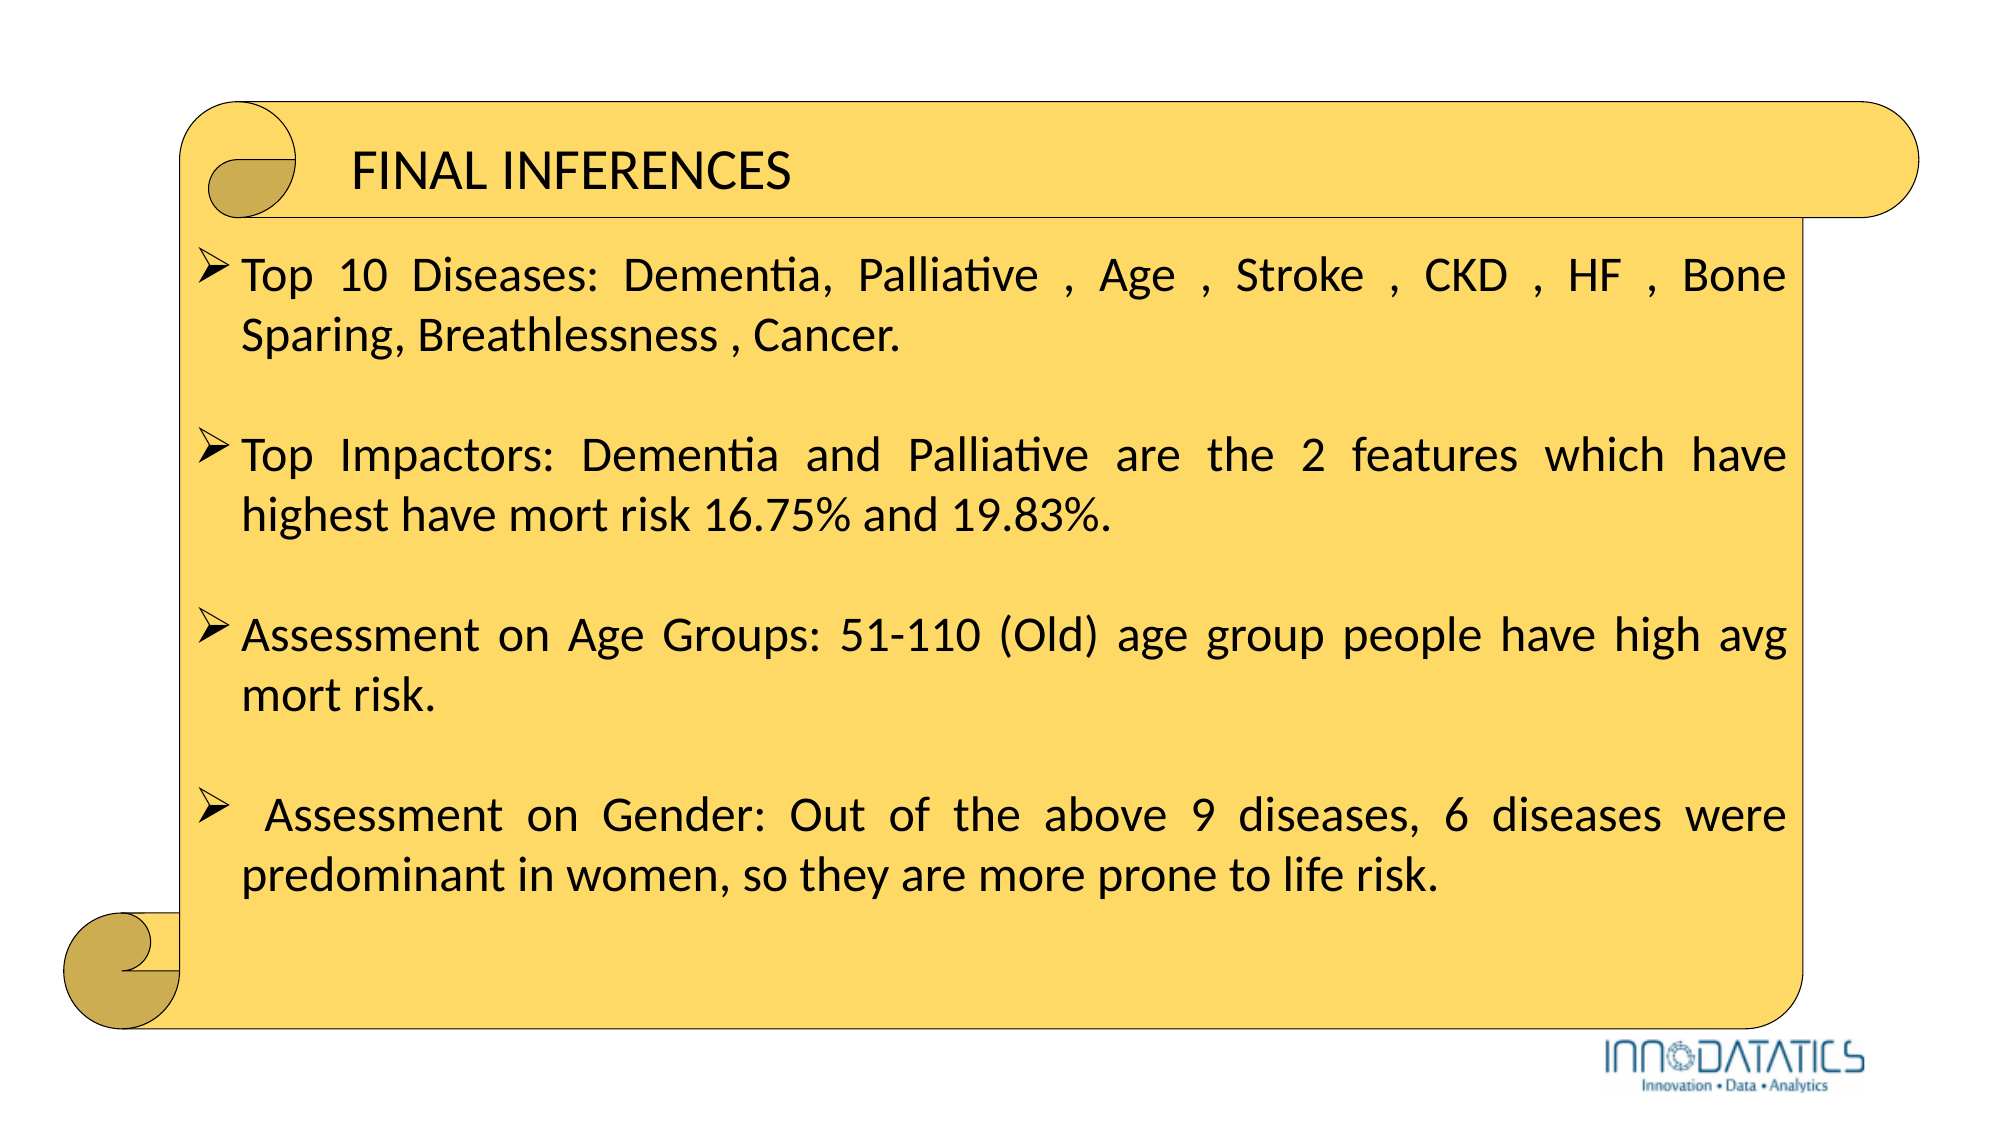

Top 10 Diseases: Dementia, Palliative , Age , Stroke , CKD , HF , Bone Sparing, Breathlessness , Cancer.

Top Impactors: Dementia and Palliative are the 2 features which have highest have mort risk 16.75% and 19.83%.

Assessment on Age Groups: 51-110 (Old) age group people have high avg mort risk.

 Assessment on Gender: Out of the above 9 diseases, 6 diseases were predominant in women, so they are more prone to life risk.

FINAL INFERENCES